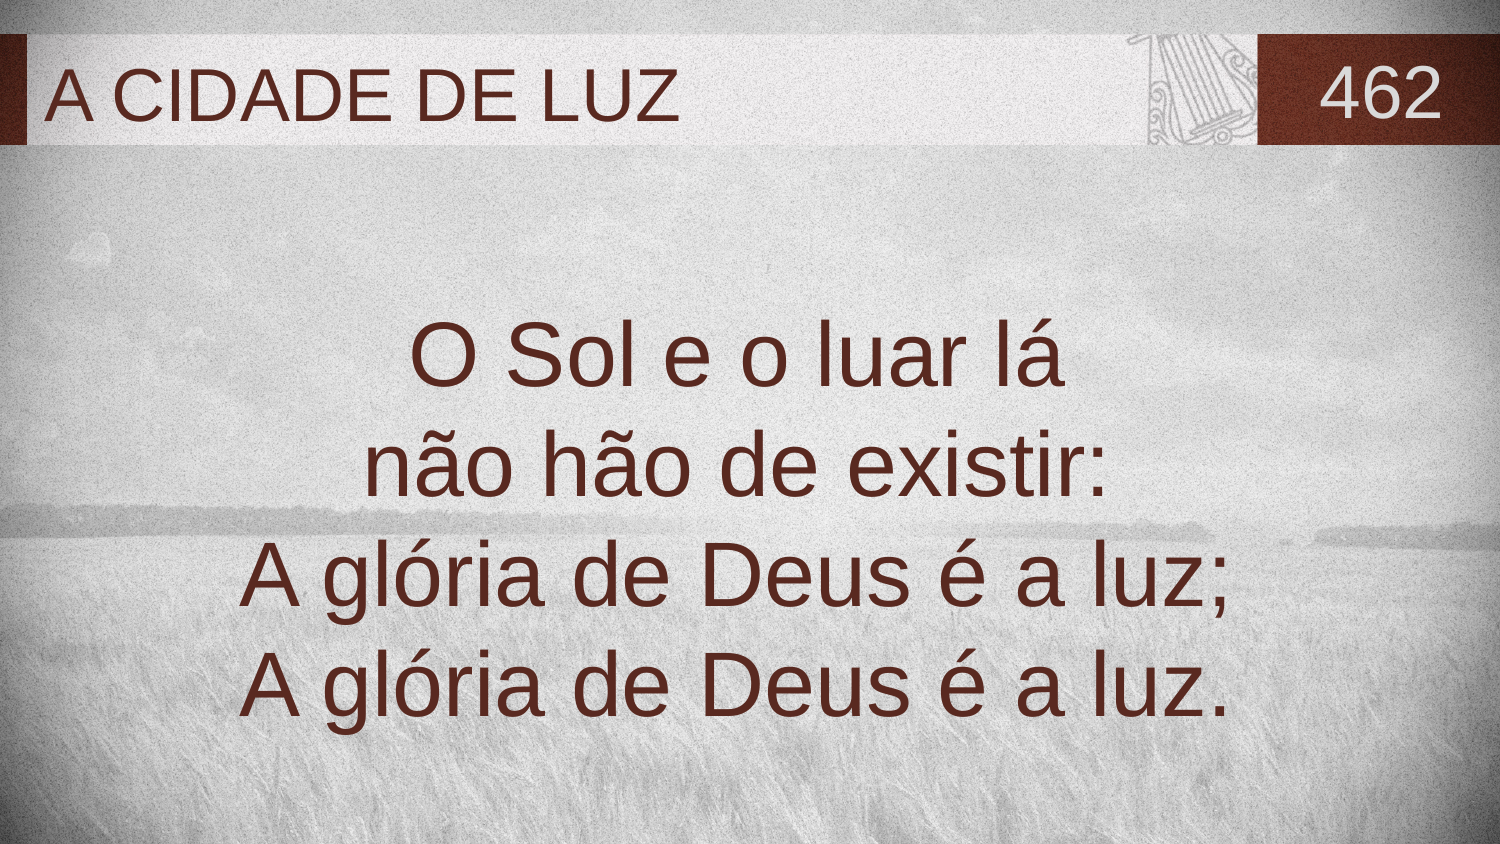

# A CIDADE DE LUZ
462
O Sol e o luar lá
não hão de existir:
A glória de Deus é a luz;
A glória de Deus é a luz.